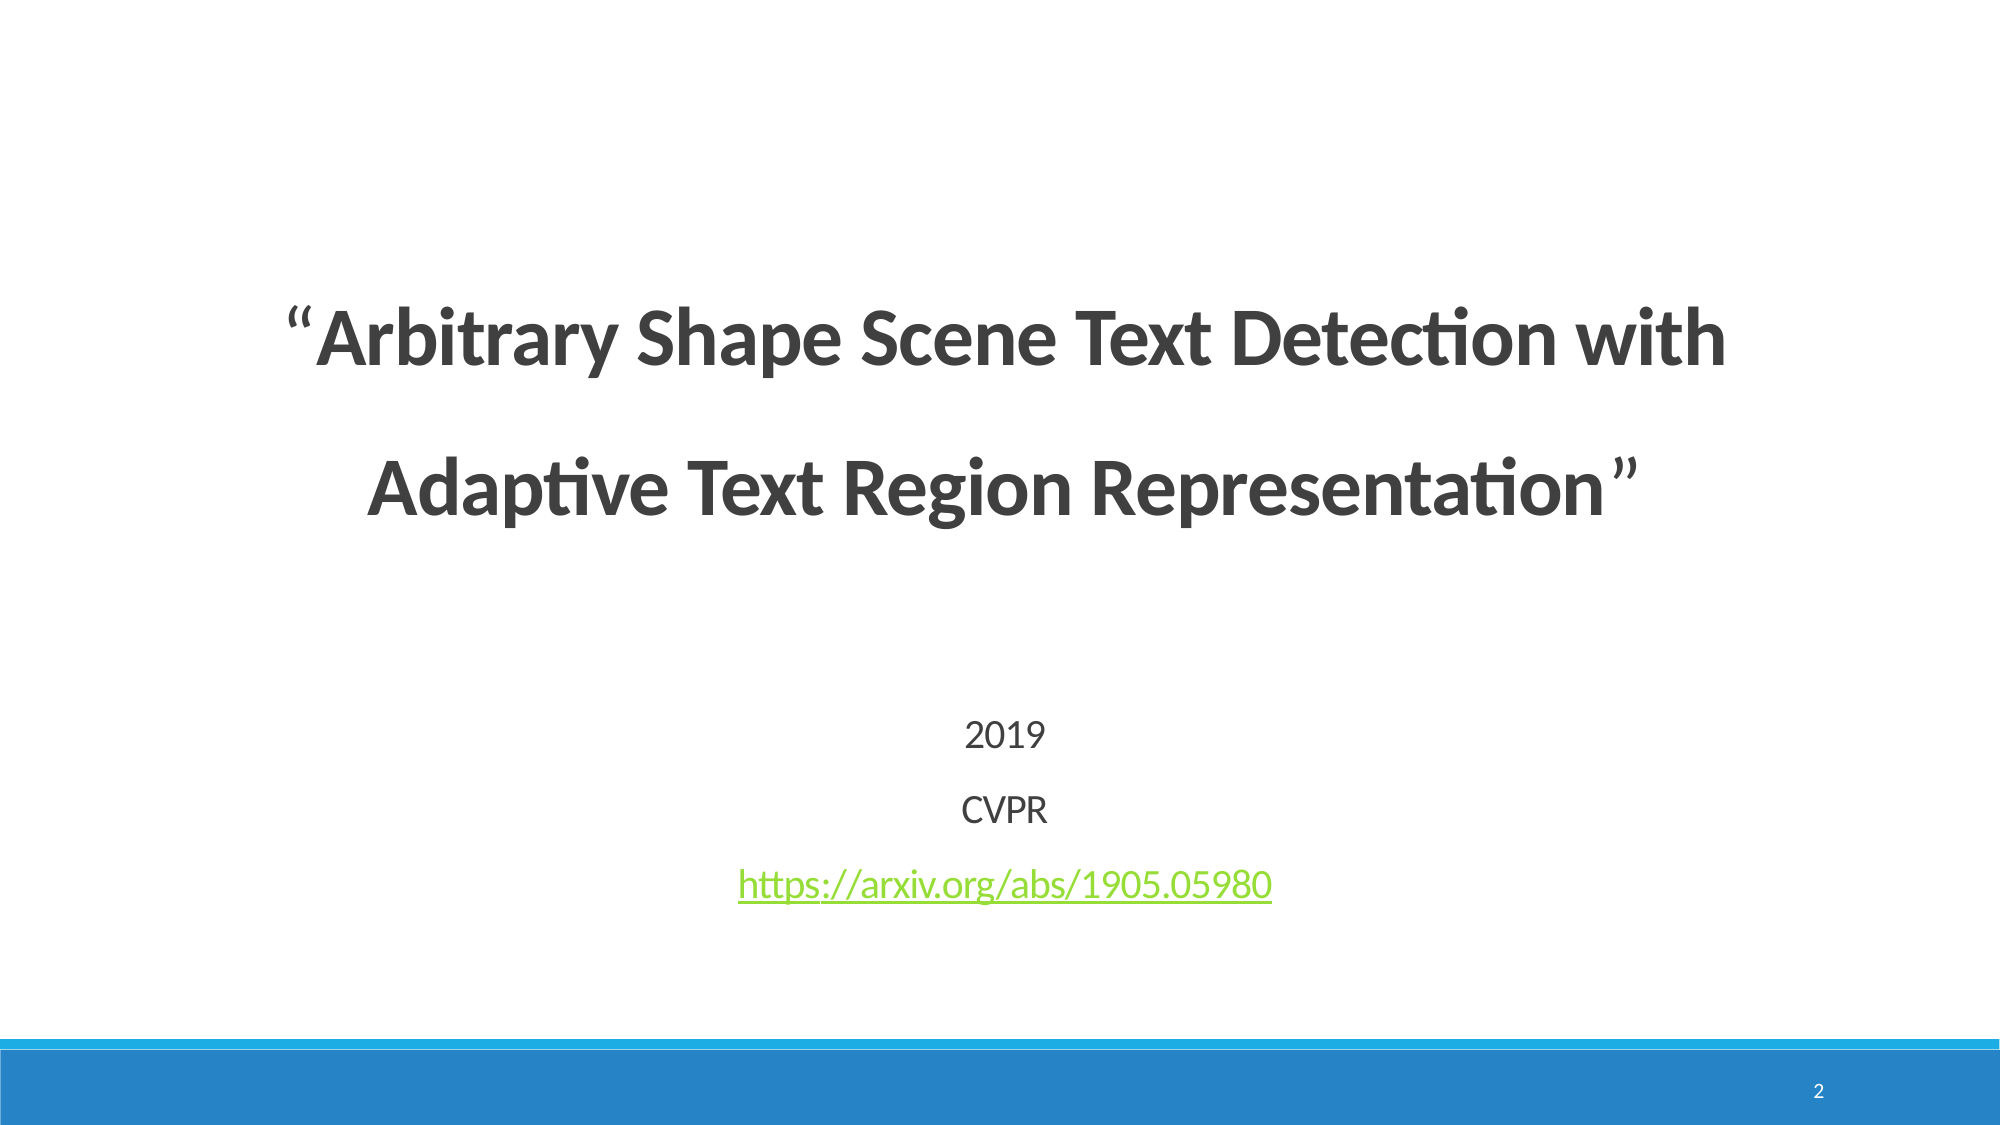

“Arbitrary Shape Scene Text Detection with Adaptive Text Region Representation”

2019
CVPR
https://arxiv.org/abs/1905.05980

2